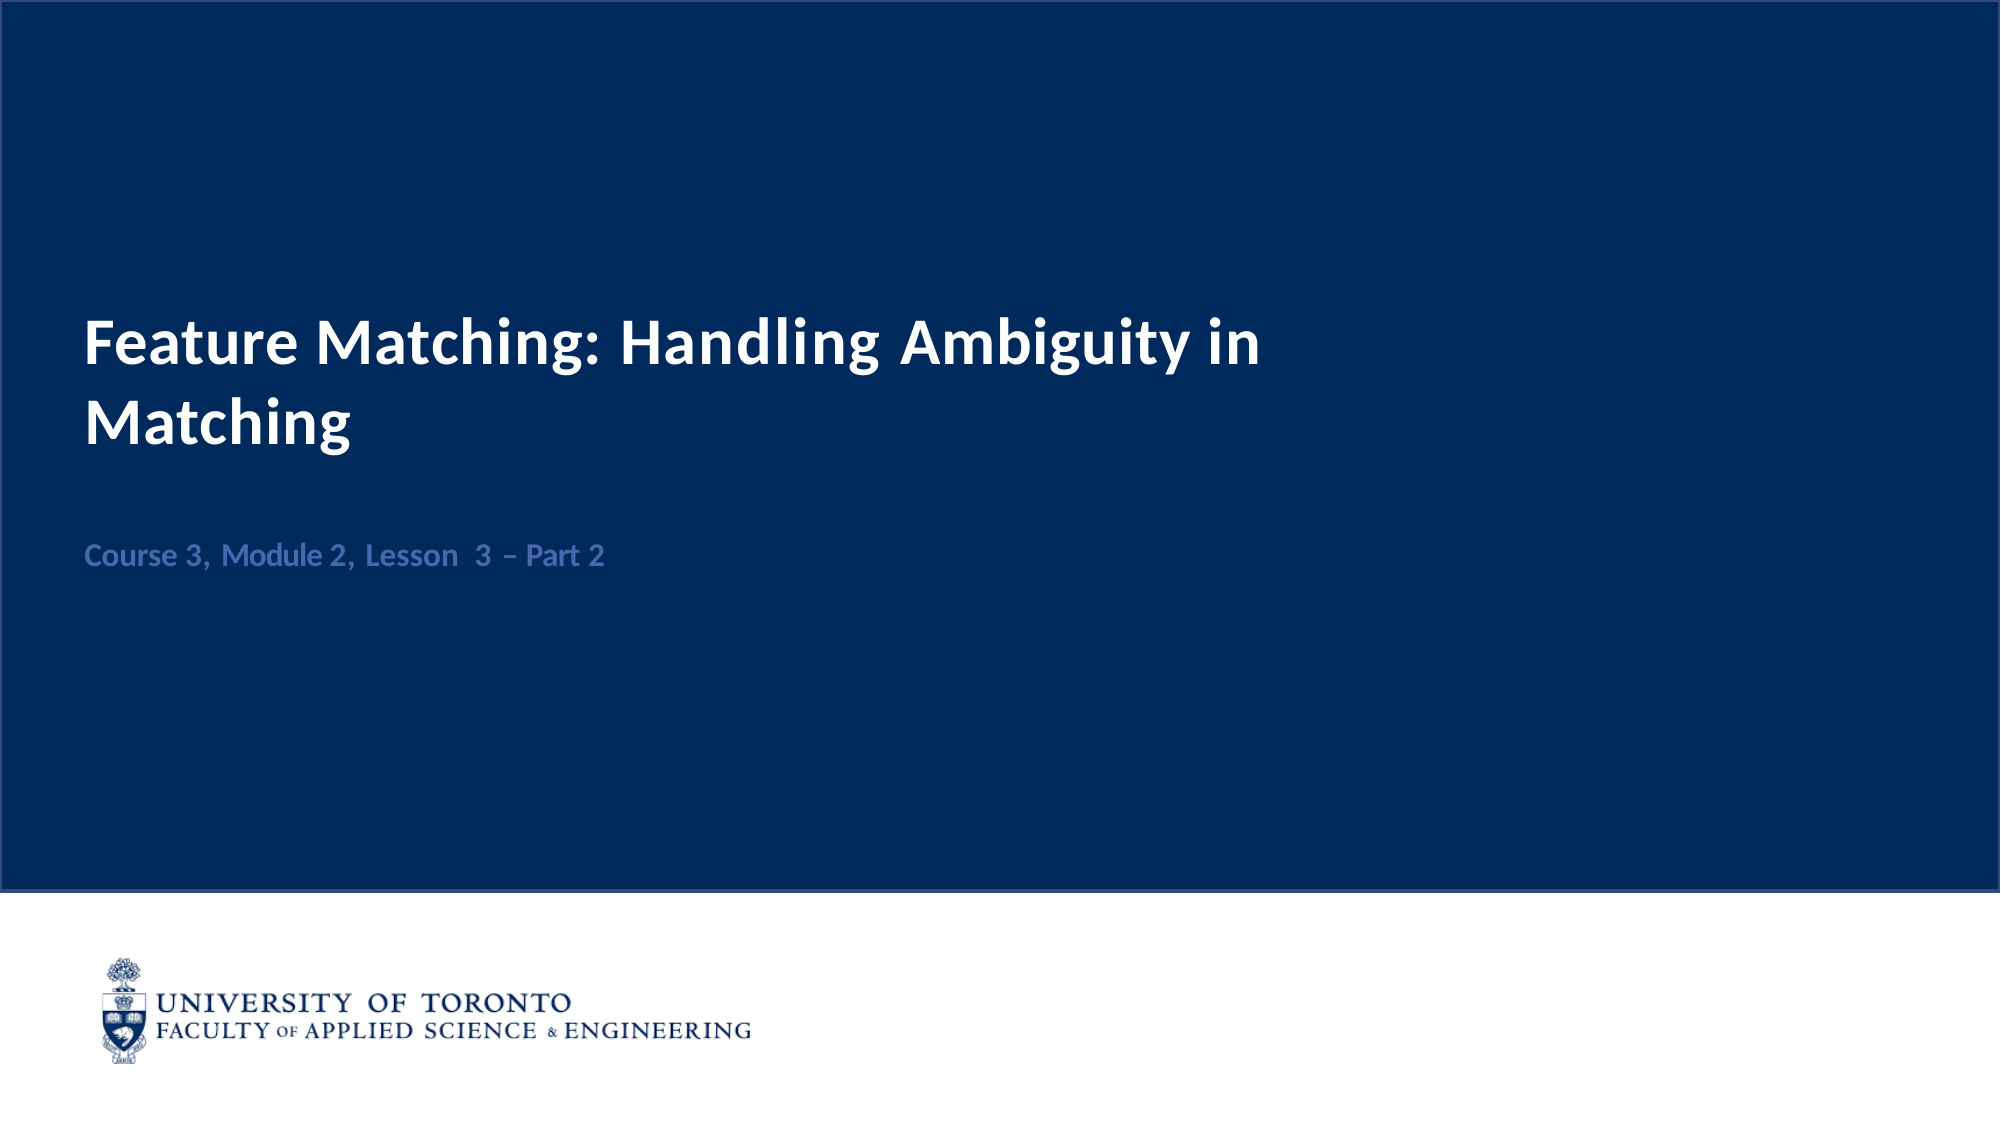

# Feature Matching: Handling Ambiguity in  Matching
Course 3, Module 2, Lesson 3 – Part 2